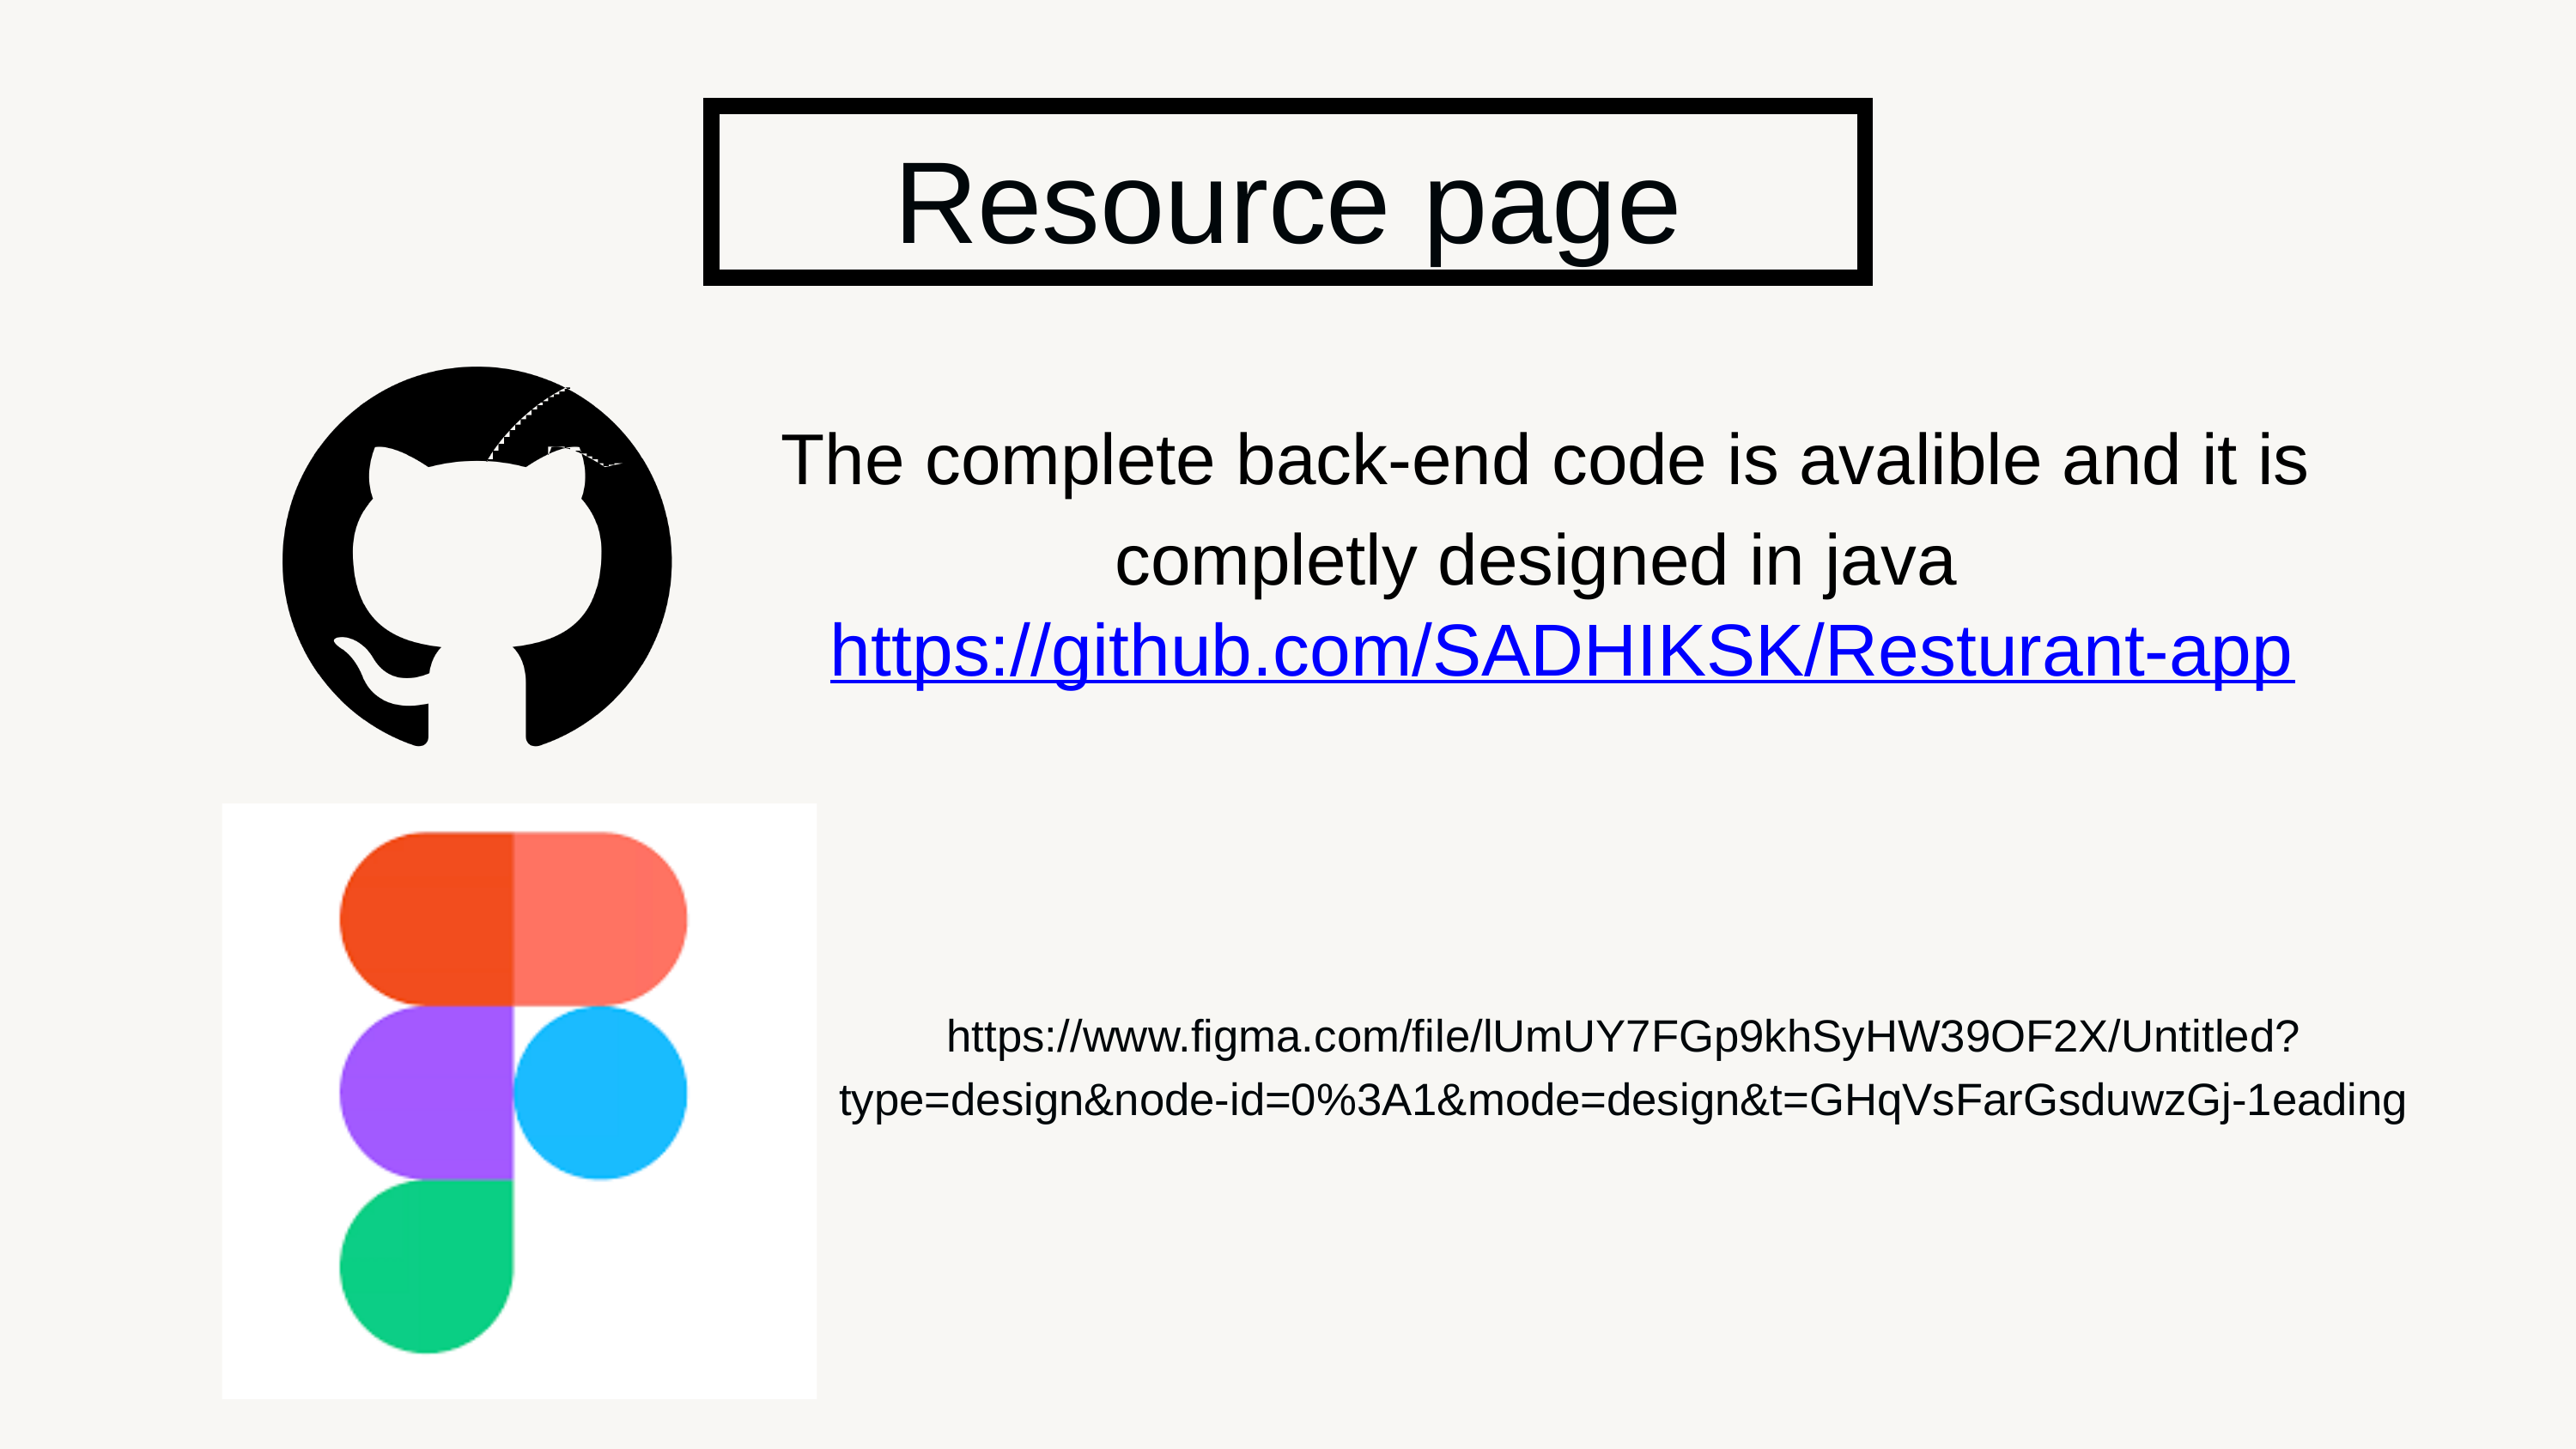

Resource page

The complete back-end code is avalible and it is completly designed in java
https://github.com/SADHIKSK/Resturant-app

https://www.figma.com/file/lUmUY7FGp9khSyHW39OF2X/Untitled?type=design&node-id=0%3A1&mode=design&t=GHqVsFarGsduwzGj-1eading